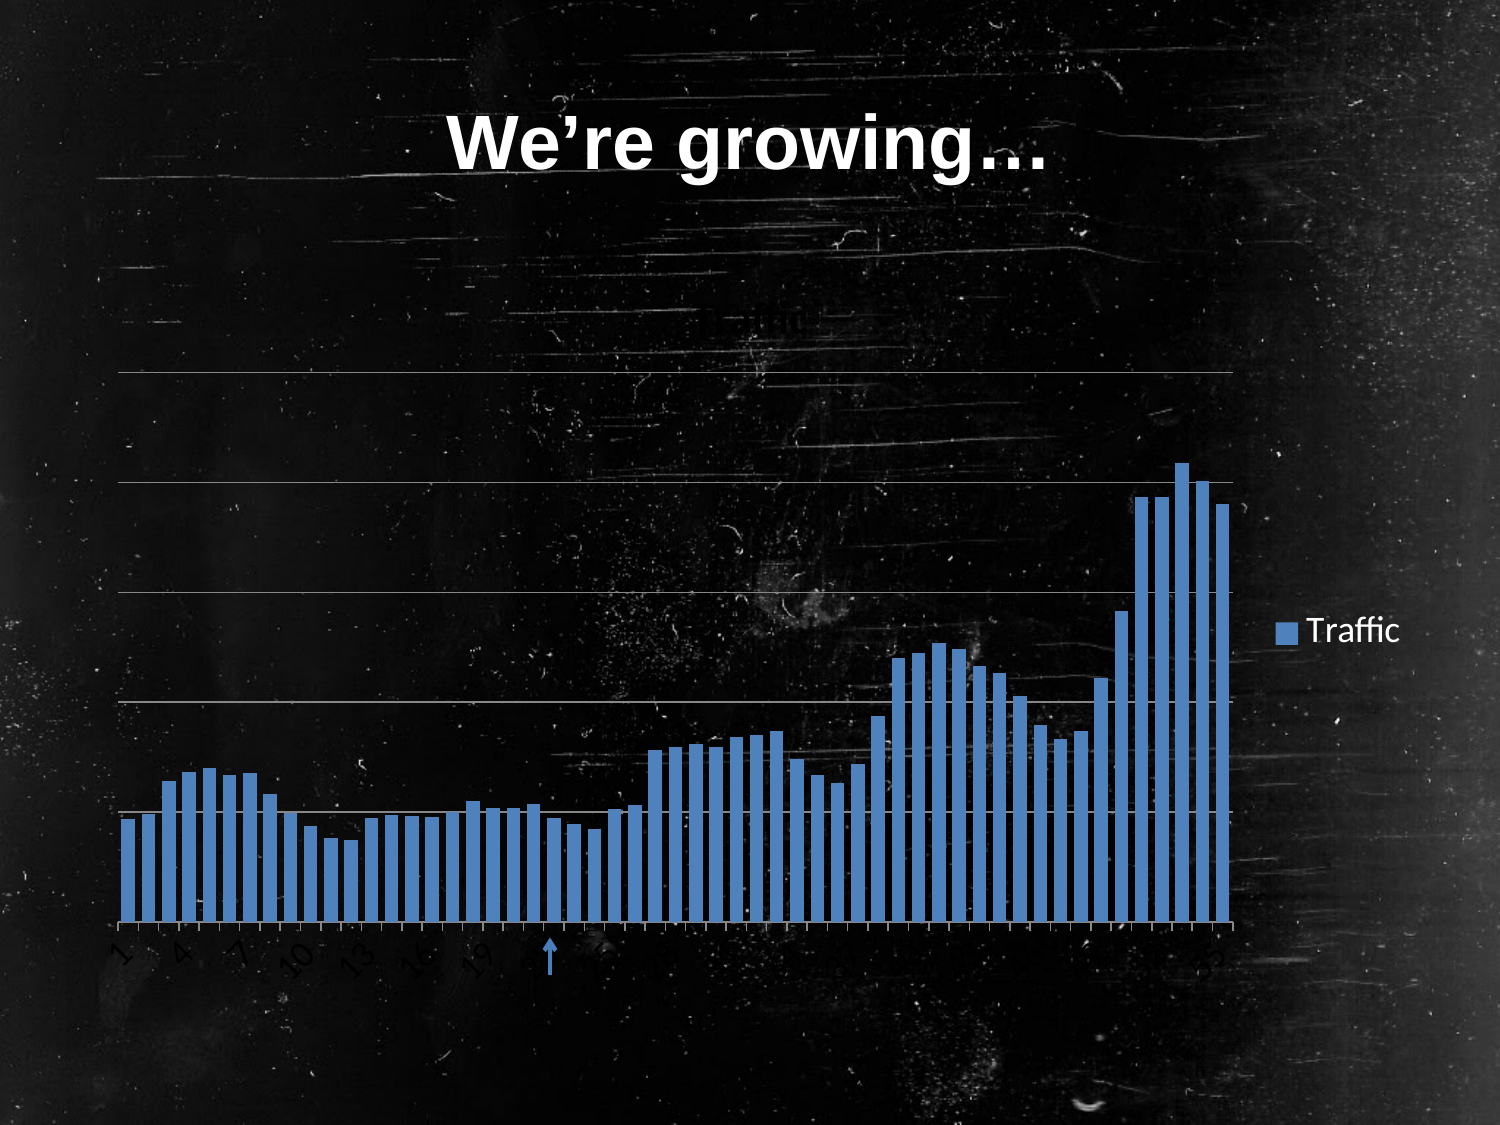

# We’re growing…

### Chart:

| Category | Traffic |
|---|---|